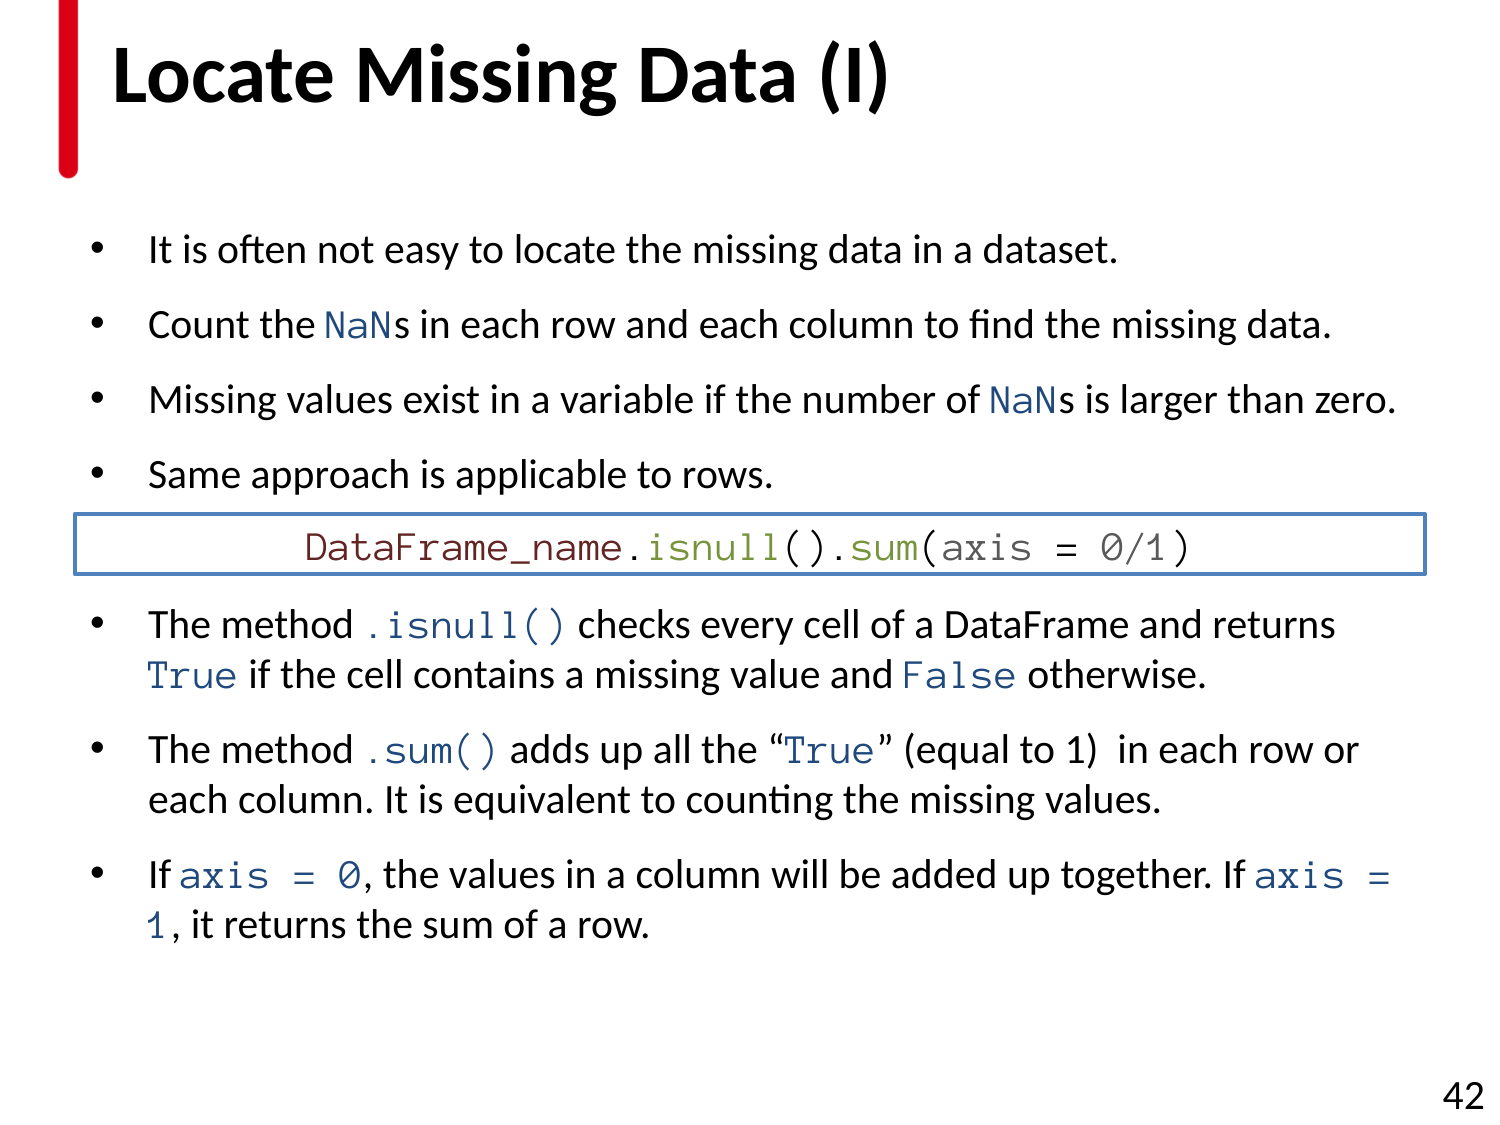

# Locate Missing Data (I)
It is often not easy to locate the missing data in a dataset.
Count the NaNs in each row and each column to find the missing data.
Missing values exist in a variable if the number of NaNs is larger than zero.
Same approach is applicable to rows.

The method .isnull() checks every cell of a DataFrame and returns True if the cell contains a missing value and False otherwise.
The method .sum() adds up all the “True” (equal to 1)  in each row or each column. It is equivalent to counting the missing values.
If axis = 0, the values in a column will be added up together. If axis = 1, it returns the sum of a row.

DataFrame_name.isnull().sum(axis = 0/1)